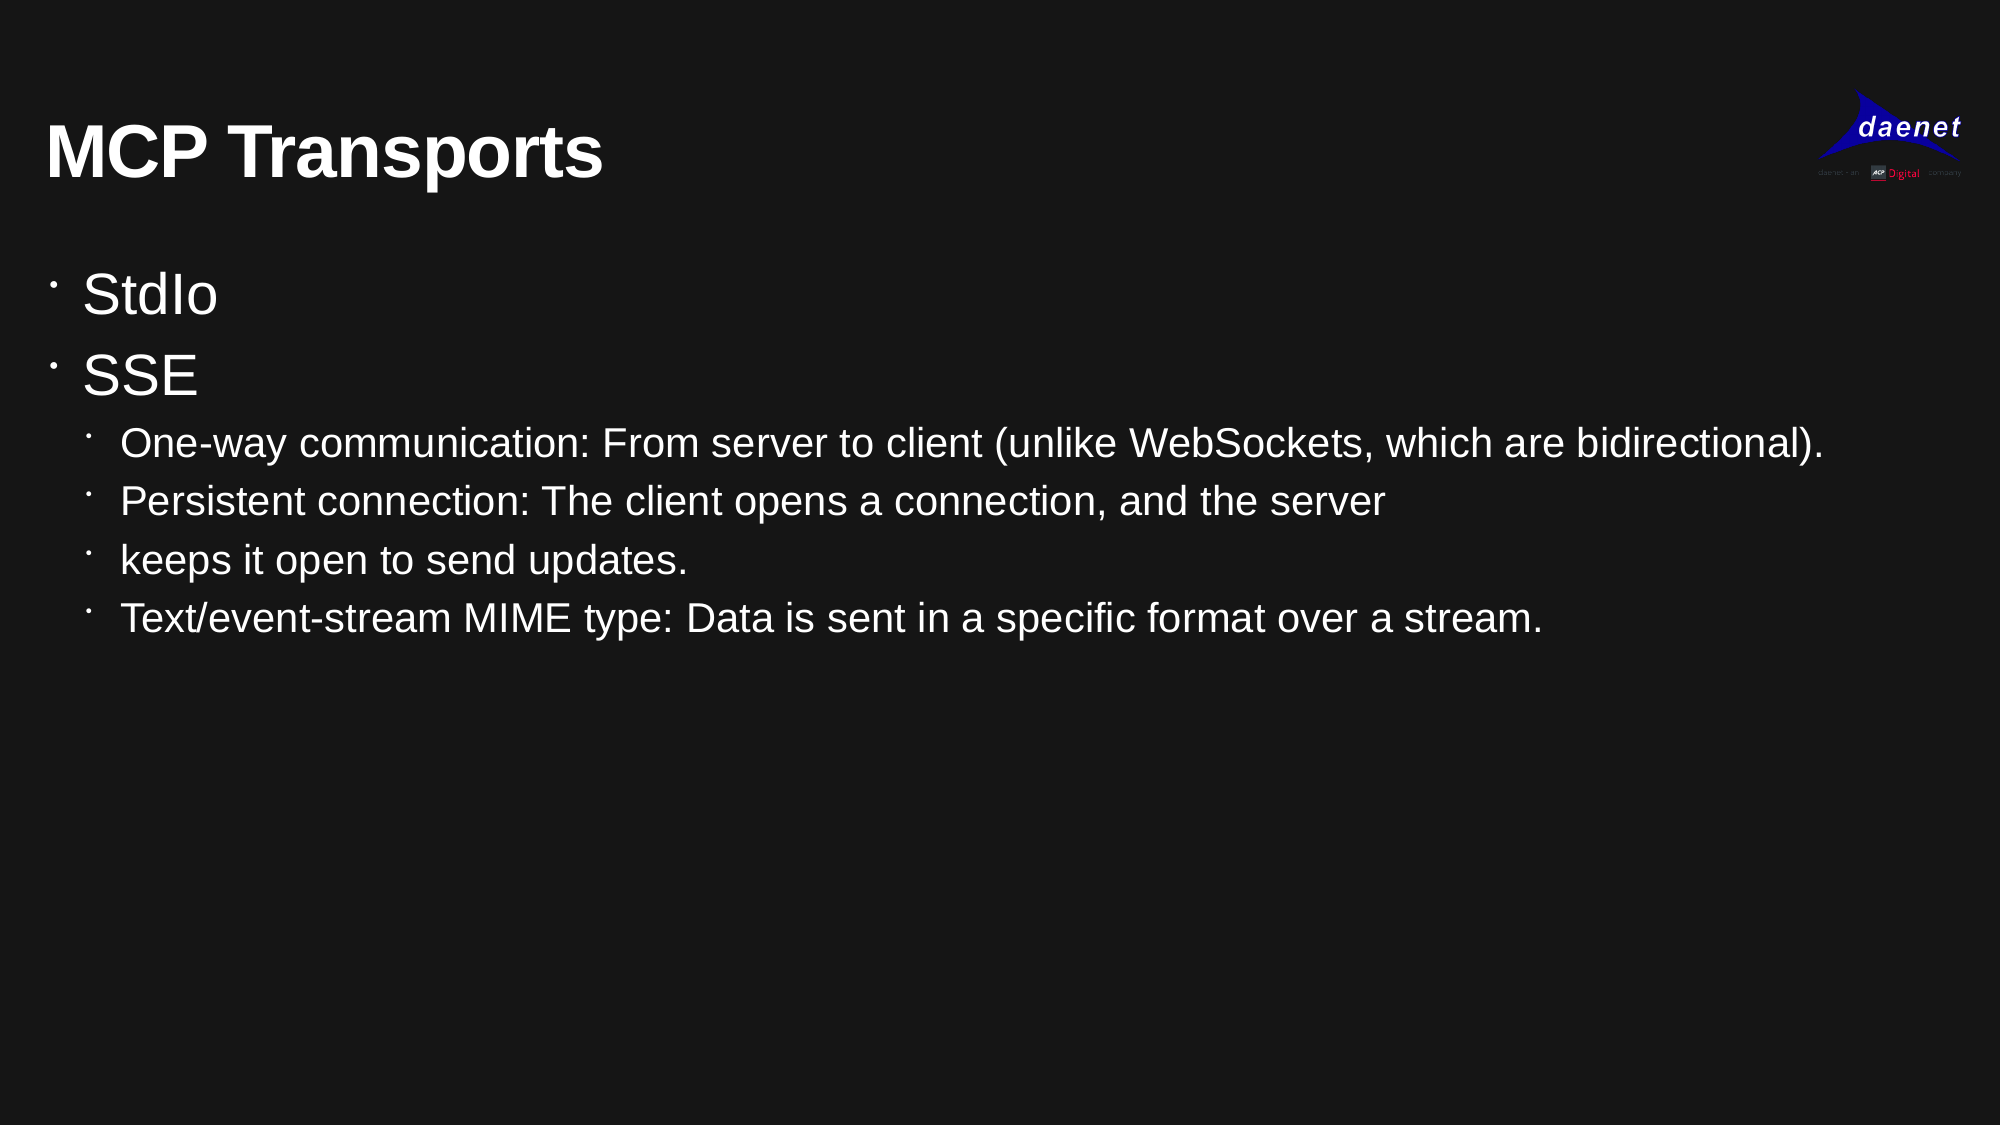

# MCP Transports
StdIo
SSE
One-way communication: From server to client (unlike WebSockets, which are bidirectional).
Persistent connection: The client opens a connection, and the server
keeps it open to send updates.
Text/event-stream MIME type: Data is sent in a specific format over a stream.